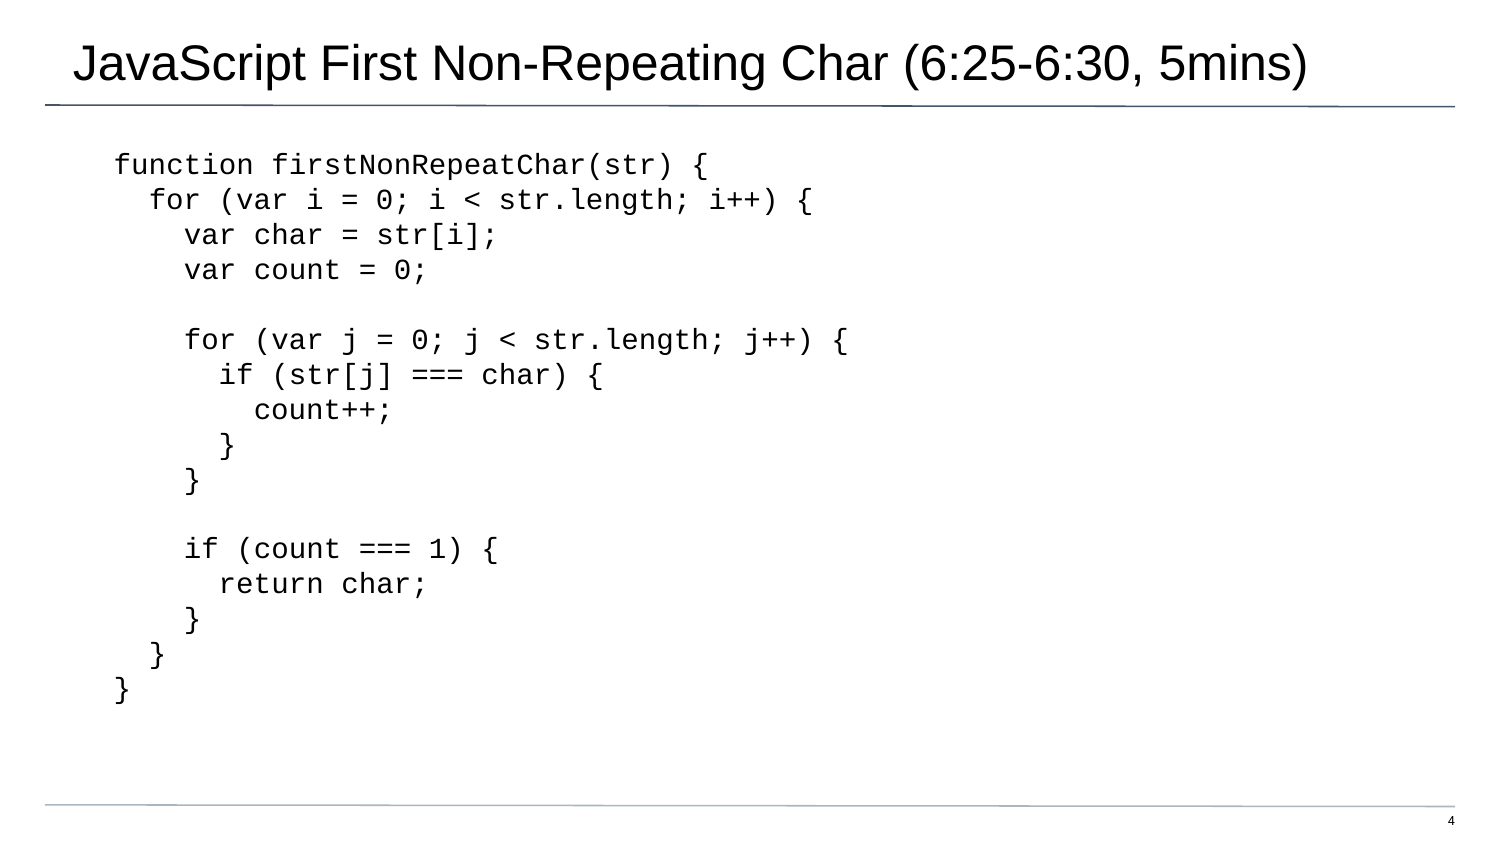

# JavaScript First Non-Repeating Char (6:25-6:30, 5mins)
function firstNonRepeatChar(str) {
  for (var i = 0; i < str.length; i++) {
    var char = str[i];
    var count = 0;

    for (var j = 0; j < str.length; j++) {
      if (str[j] === char) {
        count++;
      }
    }
    if (count === 1) {
      return char;
    }
  }
}